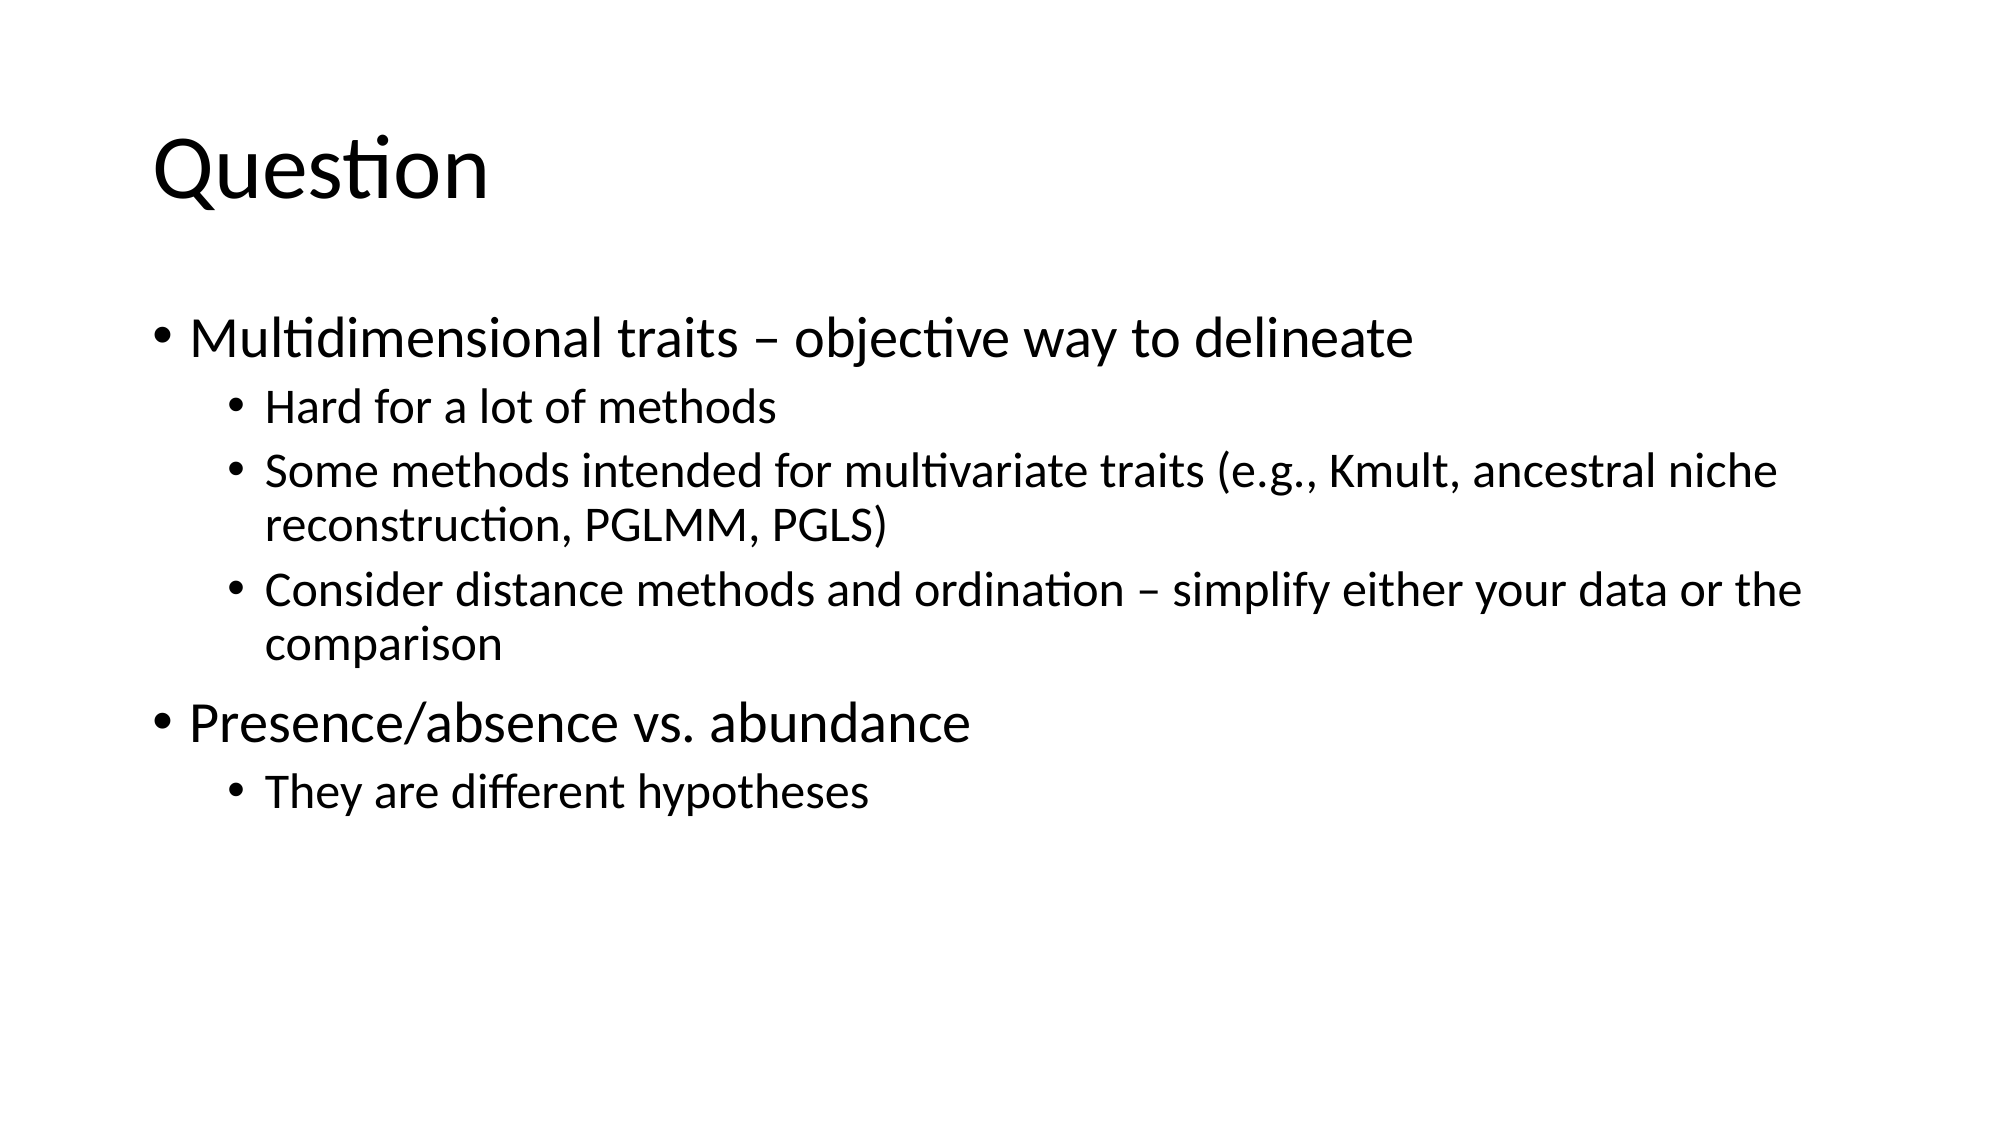

# Question
Multidimensional traits – objective way to delineate
Hard for a lot of methods
Some methods intended for multivariate traits (e.g., Kmult, ancestral niche reconstruction, PGLMM, PGLS)
Consider distance methods and ordination – simplify either your data or the comparison
Presence/absence vs. abundance
They are different hypotheses